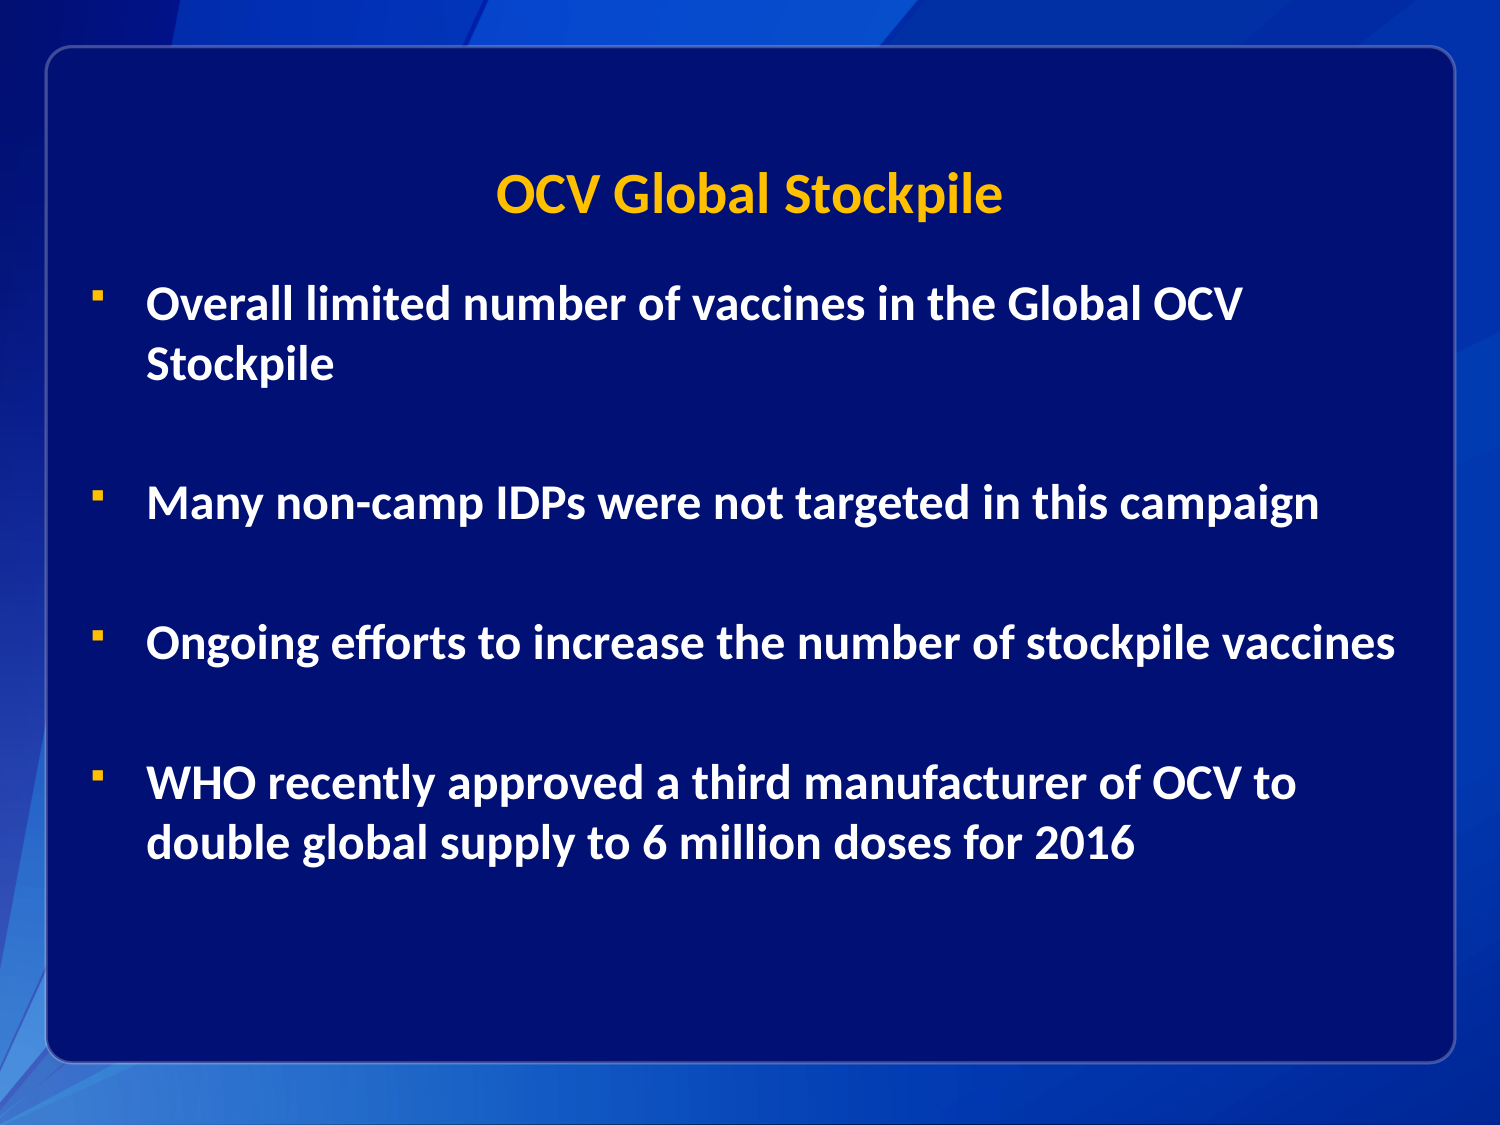

# OCV Global Stockpile
Overall limited number of vaccines in the Global OCV Stockpile

Many non-camp IDPs were not targeted in this campaign

Ongoing efforts to increase the number of stockpile vaccines

WHO recently approved a third manufacturer of OCV to double global supply to 6 million doses for 2016